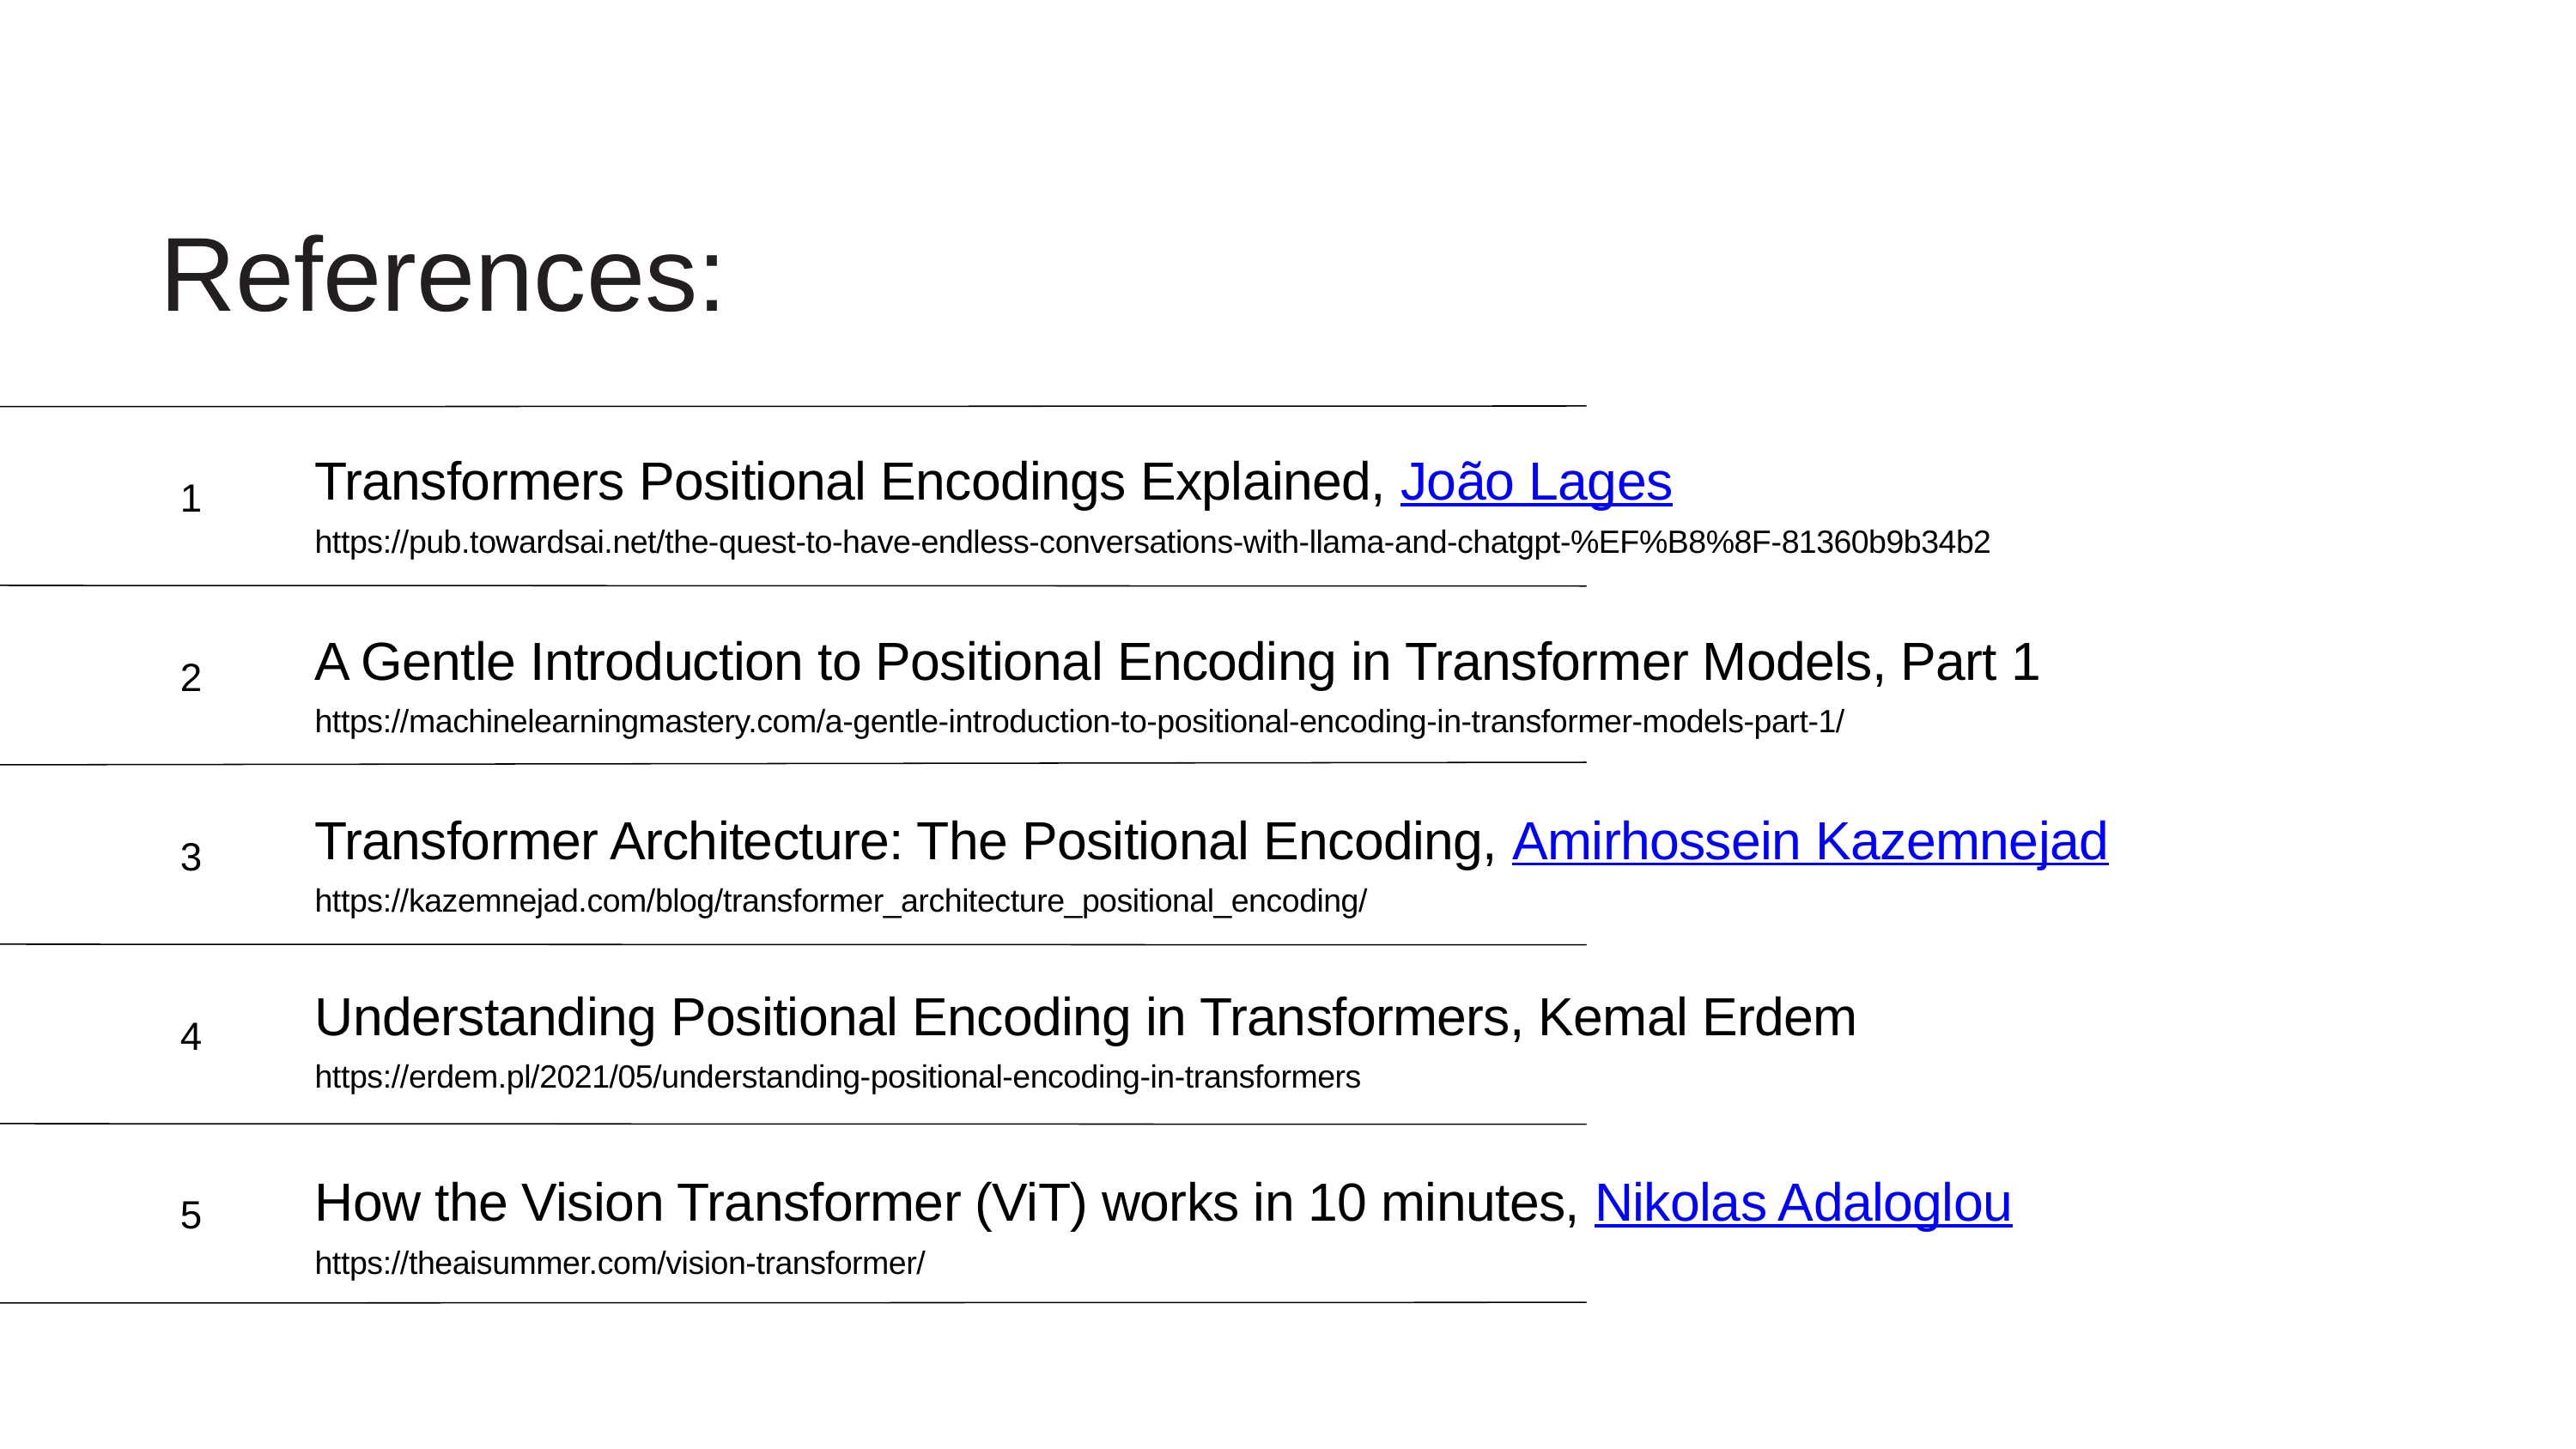

References:

Transformers Positional Encodings Explained, João Lages
https://pub.towardsai.net/the-quest-to-have-endless-conversations-with-llama-and-chatgpt-%EF%B8%8F-81360b9b34b2
A Gentle Introduction to Positional Encoding in Transformer Models, Part 1
https://machinelearningmastery.com/a-gentle-introduction-to-positional-encoding-in-transformer-models-part-1/
Transformer Architecture: The Positional Encoding, Amirhossein Kazemnejad
https://kazemnejad.com/blog/transformer_architecture_positional_encoding/
Understanding Positional Encoding in Transformers, Kemal Erdem
https://erdem.pl/2021/05/understanding-positional-encoding-in-transformers
How the Vision Transformer (ViT) works in 10 minutes, Nikolas Adaloglou
https://theaisummer.com/vision-transformer/
1

2

3

4

5